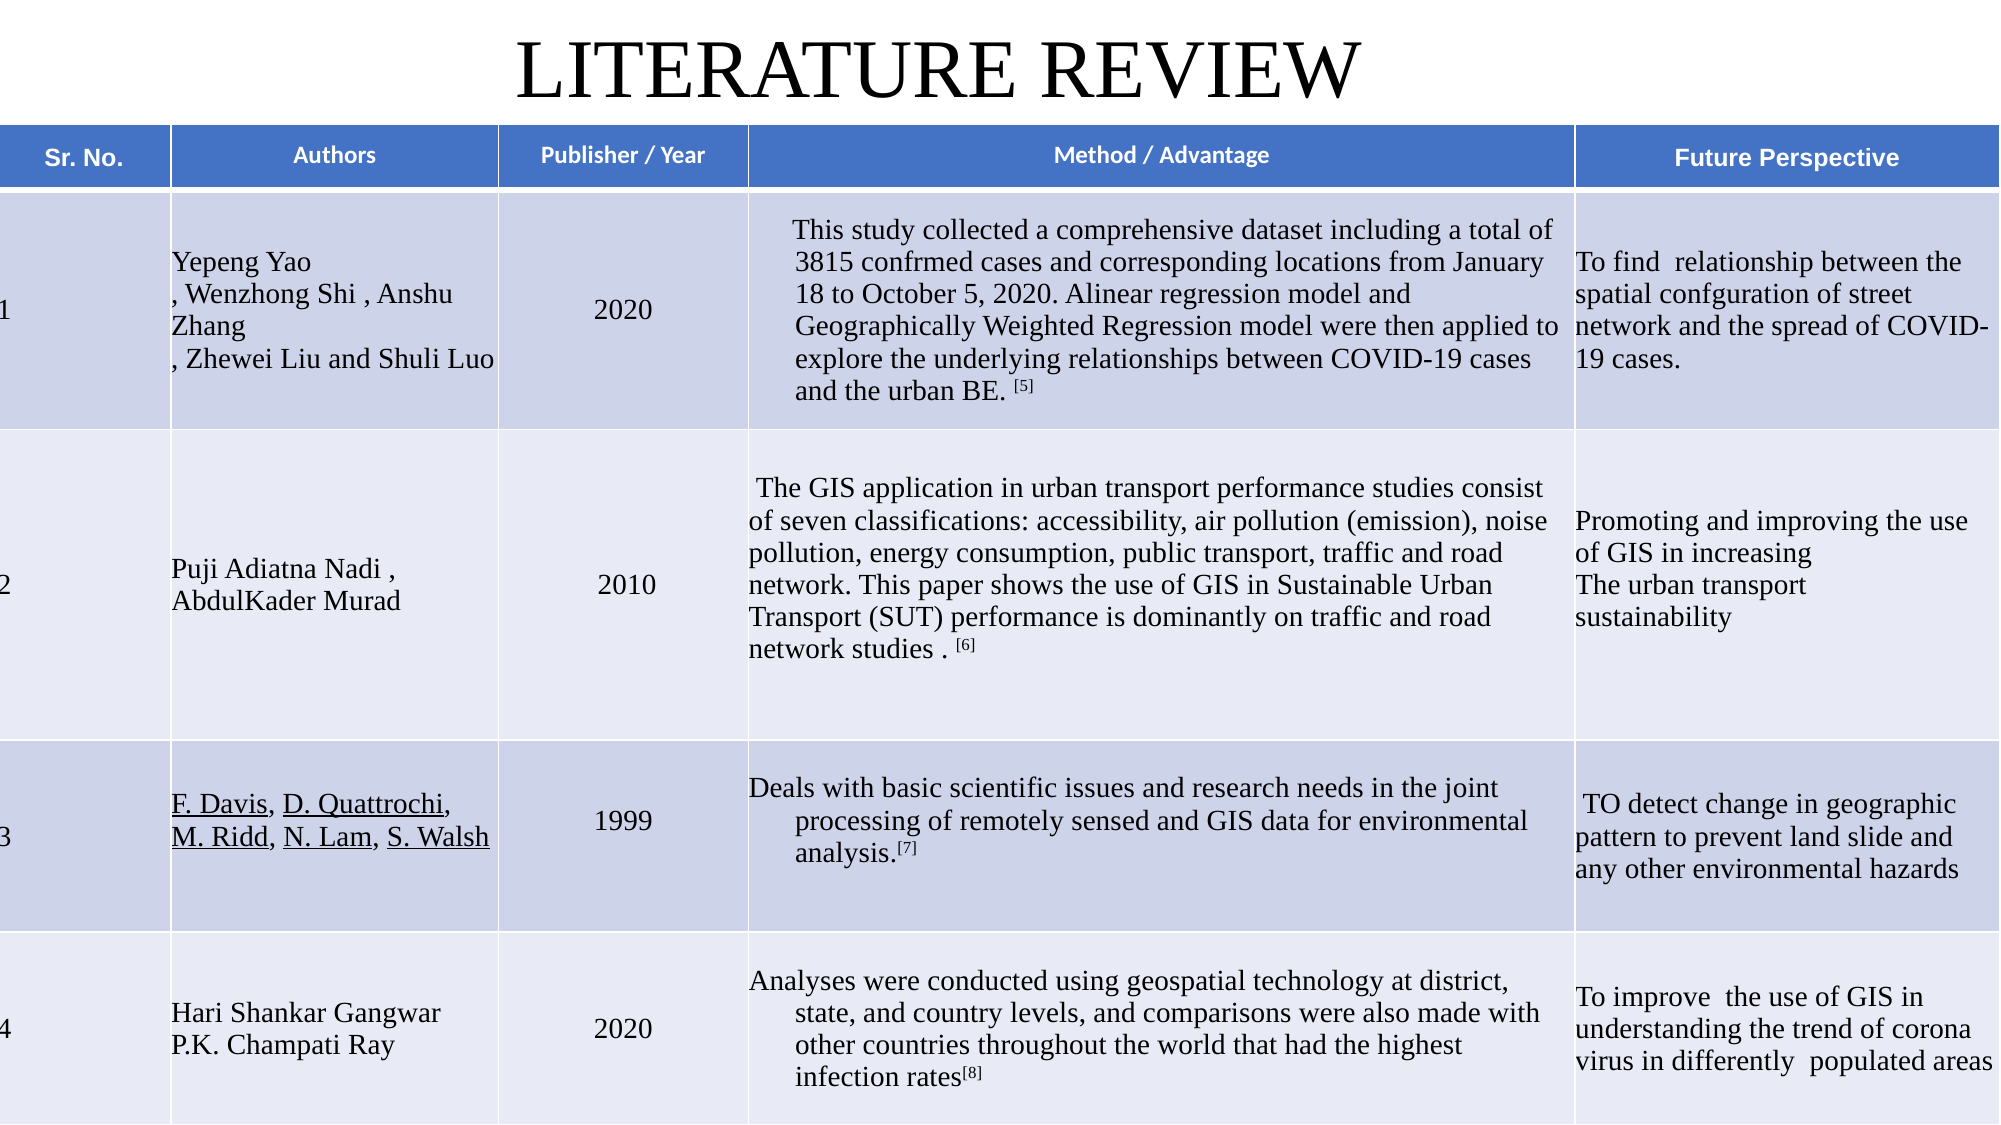

LITERATURE REVIEW

# Literature Review on
| Sr. No. | Authors | Publisher / Year | Method / Advantage | Future Perspective |
| --- | --- | --- | --- | --- |
| 1 | Yepeng Yao , Wenzhong Shi , Anshu Zhang , Zhewei Liu and Shuli Luo | 2020 | This study collected a comprehensive dataset including a total of 3815 confrmed cases and corresponding locations from January 18 to October 5, 2020. Alinear regression model and Geographically Weighted Regression model were then applied to explore the underlying relationships between COVID-19 cases and the urban BE. [5] | To find  relationship between the spatial confguration of street network and the spread of COVID-19 cases. |
| 2 | Puji Adiatna Nadi , AbdulKader Murad | 2010 | The GIS application in urban transport performance studies consist of seven classifications: accessibility, air pollution (emission), noise pollution, energy consumption, public transport, traffic and road network. This paper shows the use of GIS in Sustainable Urban Transport (SUT) performance is dominantly on traffic and road network studies . [6] | Promoting and improving the use of GIS in increasing  The urban transport  sustainability |
| 3 | F. Davis, D. Quattrochi, M. Ridd, N. Lam, S. Walsh | 1999 | Deals with basic scientific issues and research needs in the joint processing of remotely sensed and GIS data for environmental analysis.[7] | TO detect change in geographic pattern to prevent land slide and any other environmental hazards |
| 4 | Hari Shankar Gangwar P.K. Champati Ray | 2020 | Analyses were conducted using geospatial technology at district, state, and country levels, and comparisons were also made with other countries throughout the world that had the highest infection rates[8] | To improve the use of GIS in understanding the trend of corona virus in differently populated areas |